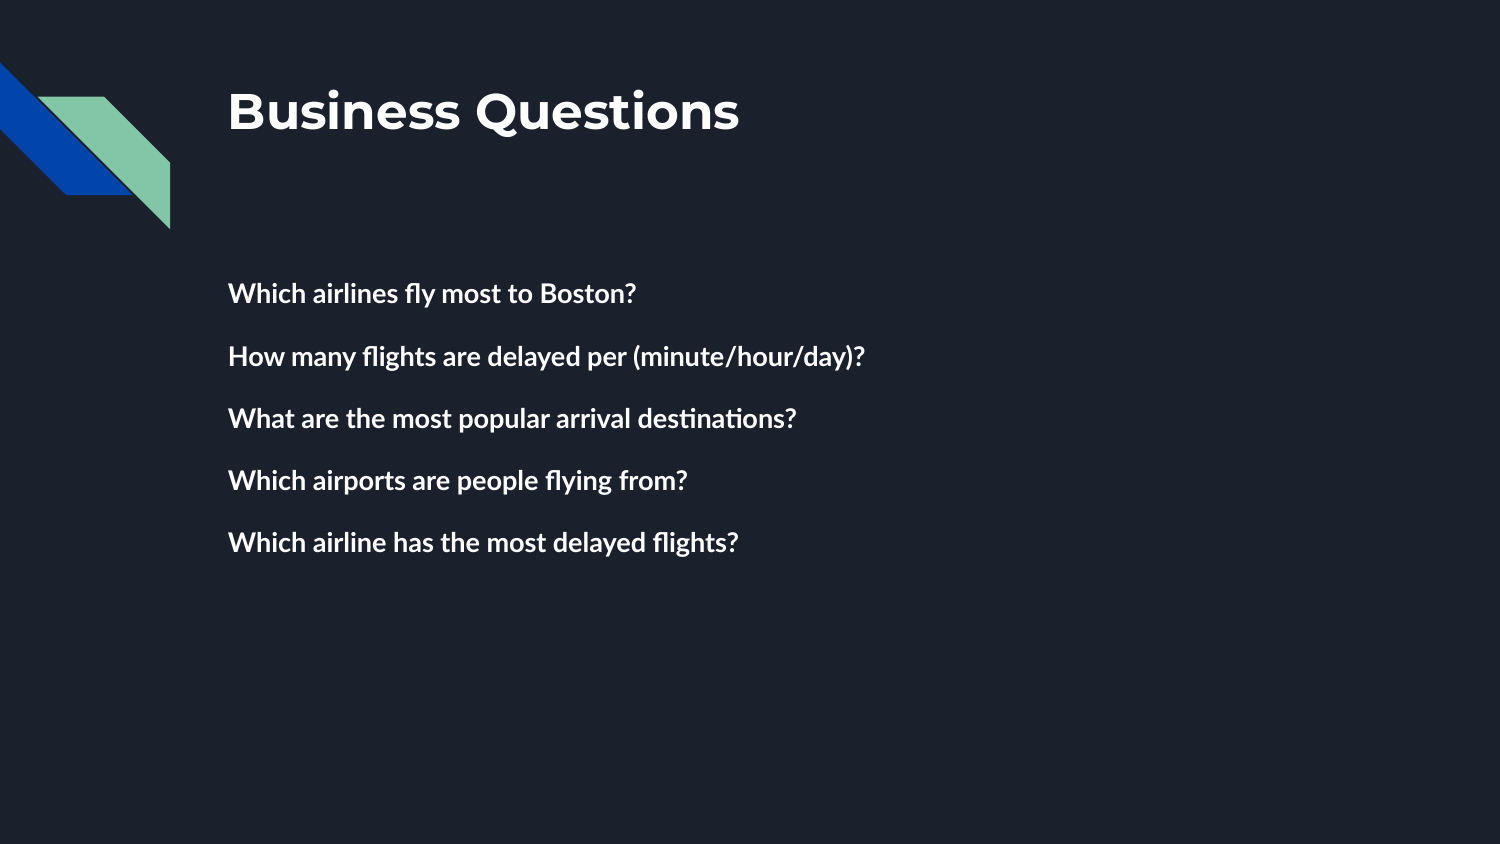

# Business Questions
Which airlines fly most to Boston?
How many flights are delayed per (minute/hour/day)?
What are the most popular arrival destinations?
Which airports are people flying from?
Which airline has the most delayed flights?